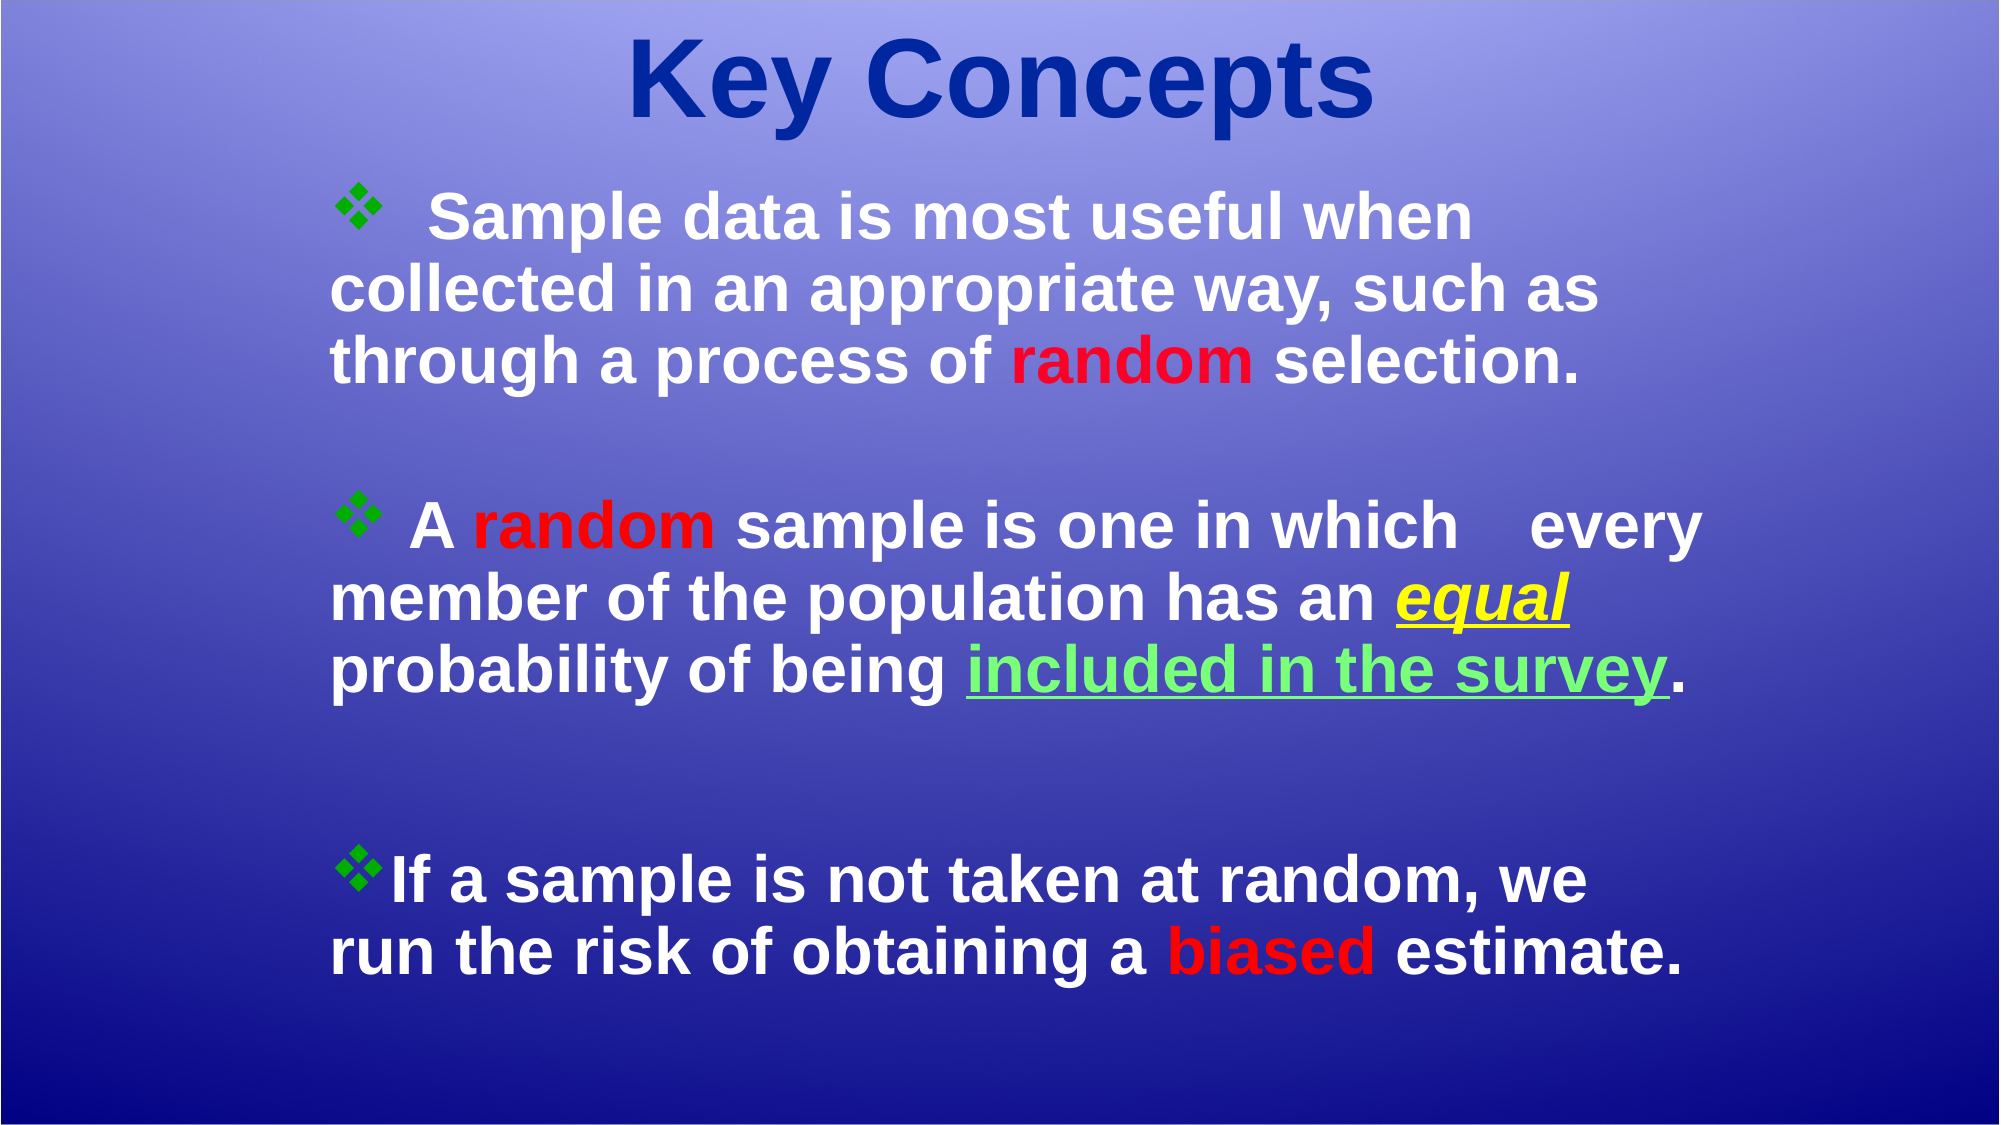

Key Concepts
  Sample data is most useful when collected in an appropriate way, such as through a process of random selection.

 A random sample is one in which 	every member of the population has an equal probability of being included in the survey.

If a sample is not taken at random, we run the risk of obtaining a biased estimate.